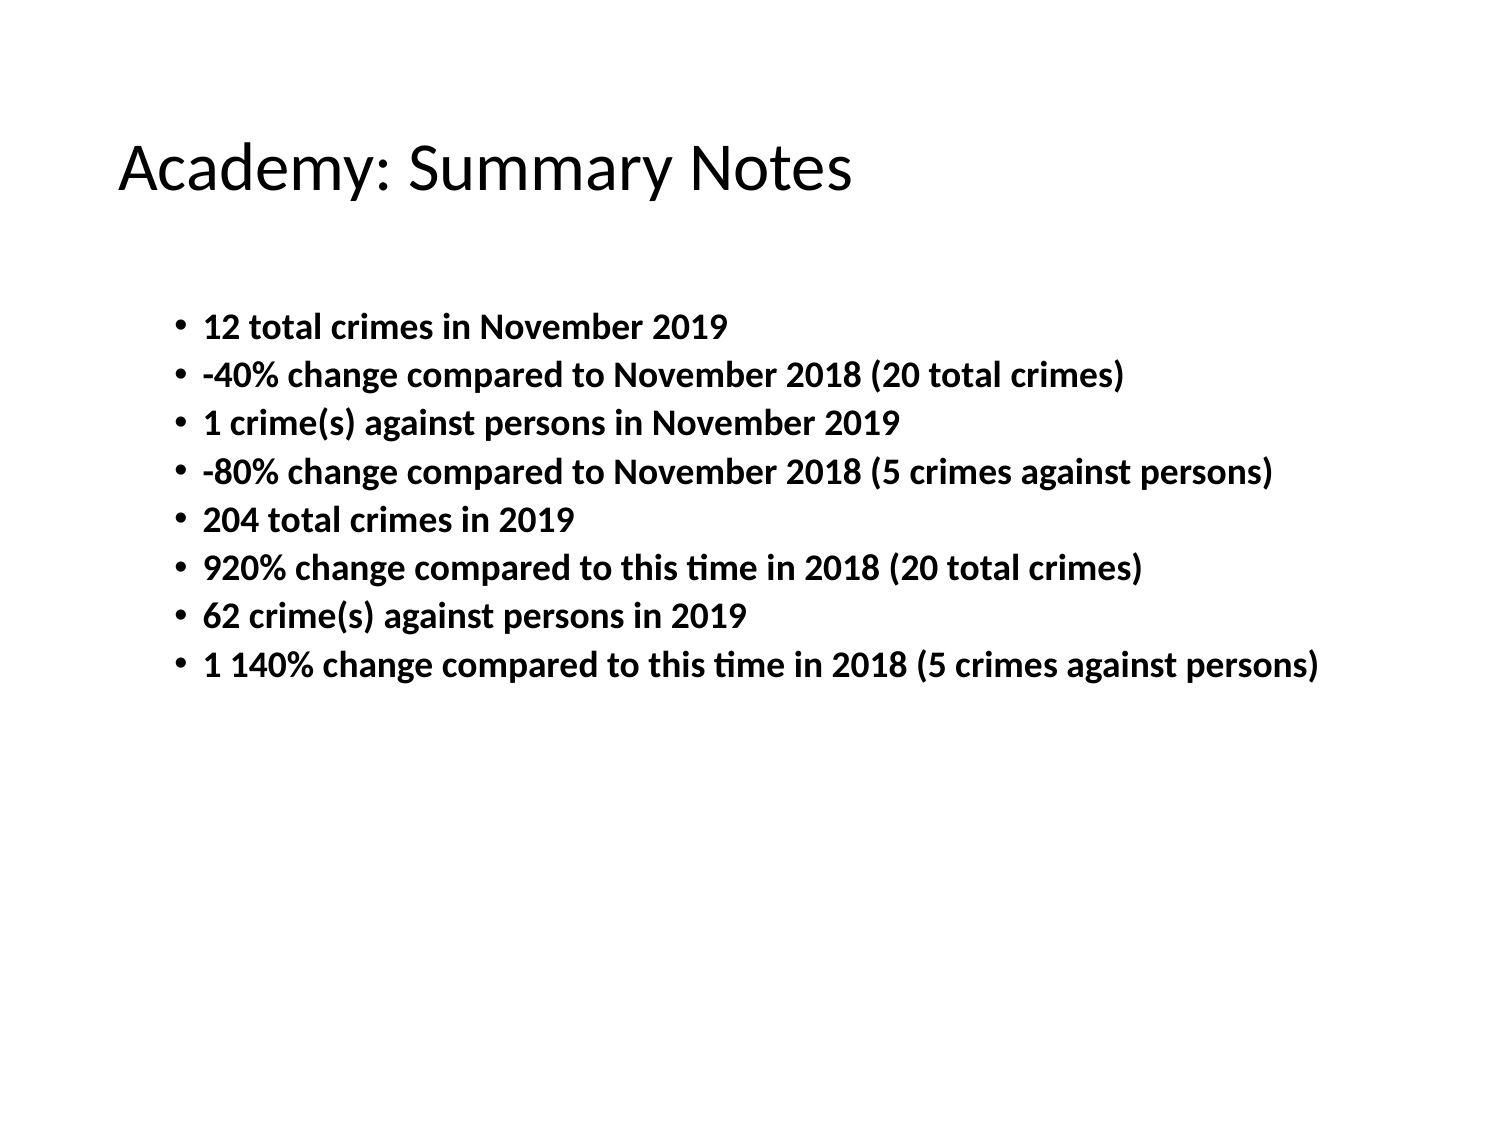

# Academy: Summary Notes
12 total crimes in November 2019
-40% change compared to November 2018 (20 total crimes)
1 crime(s) against persons in November 2019
-80% change compared to November 2018 (5 crimes against persons)
204 total crimes in 2019
920% change compared to this time in 2018 (20 total crimes)
62 crime(s) against persons in 2019
1 140% change compared to this time in 2018 (5 crimes against persons)